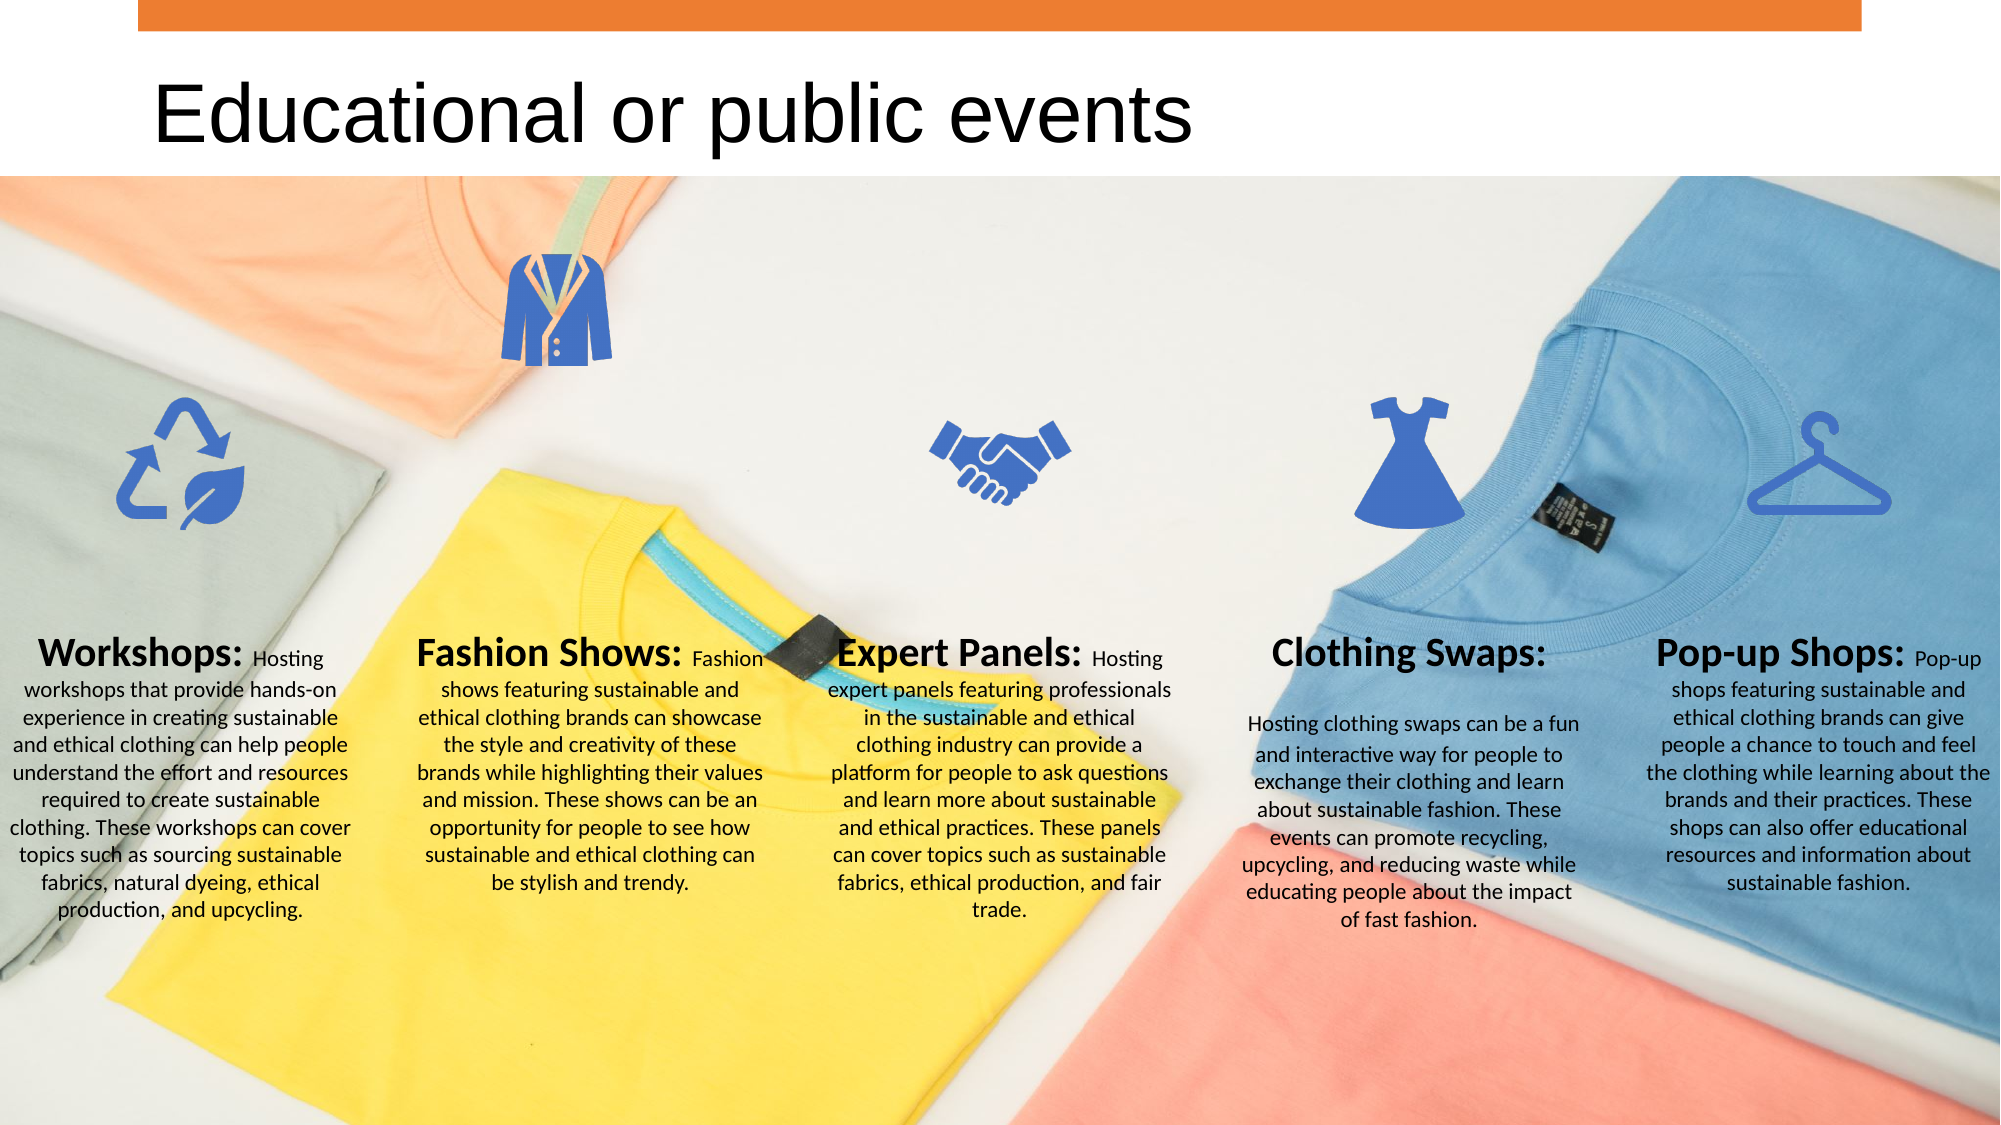

# Educational or public events
Workshops: Hosting workshops that provide hands-on experience in creating sustainable and ethical clothing can help people understand the effort and resources required to create sustainable clothing. These workshops can cover topics such as sourcing sustainable fabrics, natural dyeing, ethical production, and upcycling.
Fashion Shows: Fashion shows featuring sustainable and ethical clothing brands can showcase the style and creativity of these brands while highlighting their values and mission. These shows can be an opportunity for people to see how sustainable and ethical clothing can be stylish and trendy.
Expert Panels: Hosting expert panels featuring professionals in the sustainable and ethical clothing industry can provide a platform for people to ask questions and learn more about sustainable and ethical practices. These panels can cover topics such as sustainable fabrics, ethical production, and fair trade.
Clothing Swaps:
 Hosting clothing swaps can be a fun and interactive way for people to exchange their clothing and learn about sustainable fashion. These events can promote recycling, upcycling, and reducing waste while educating people about the impact of fast fashion.
Pop-up Shops: Pop-up shops featuring sustainable and ethical clothing brands can give people a chance to touch and feel the clothing while learning about the brands and their practices. These shops can also offer educational resources and information about sustainable fashion.